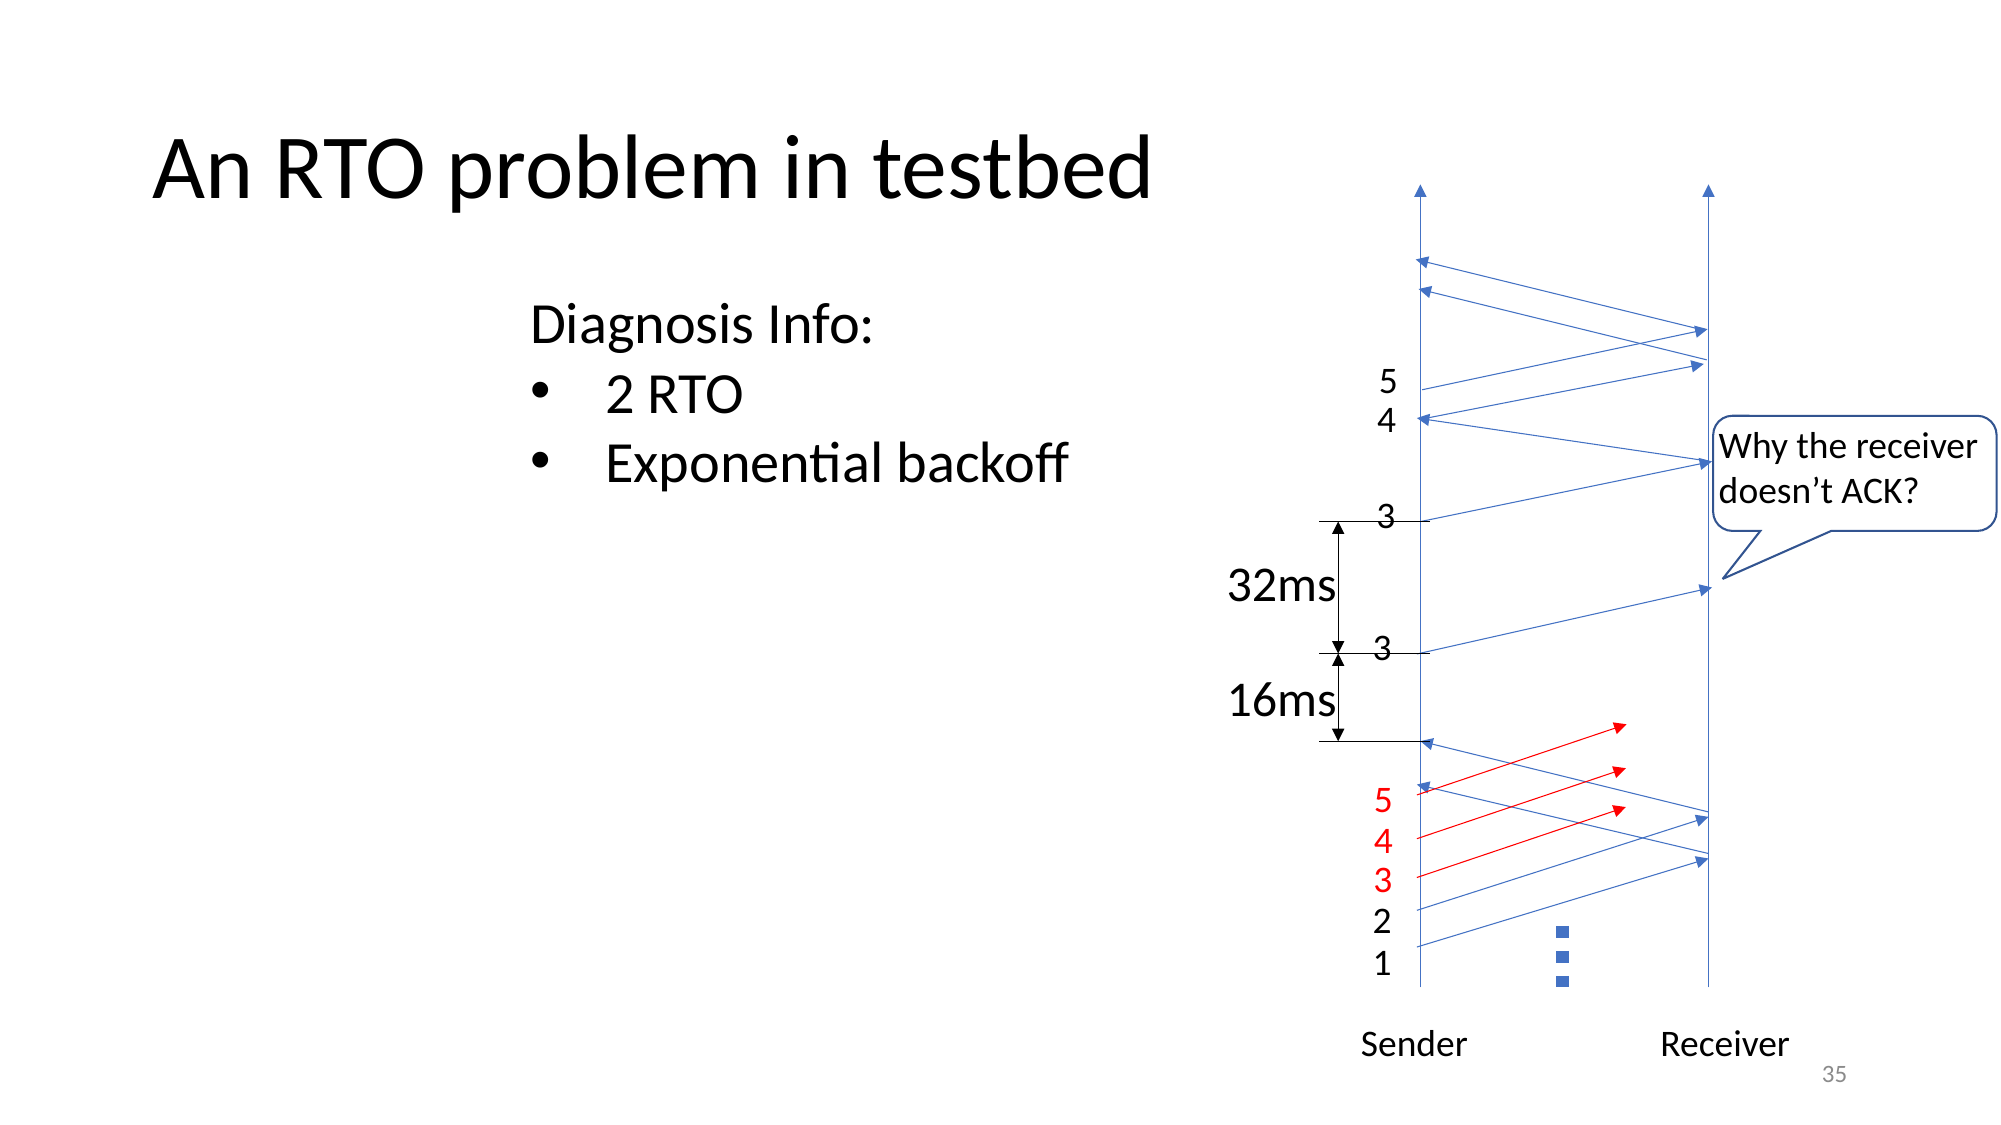

# An RTO problem in testbed
Diagnosis Info:
2 RTO
Exponential backoff
5
4
Why the receiver doesn’t ACK?
3
32ms
3
16ms
5
4
3
2
1
Sender
Receiver
35